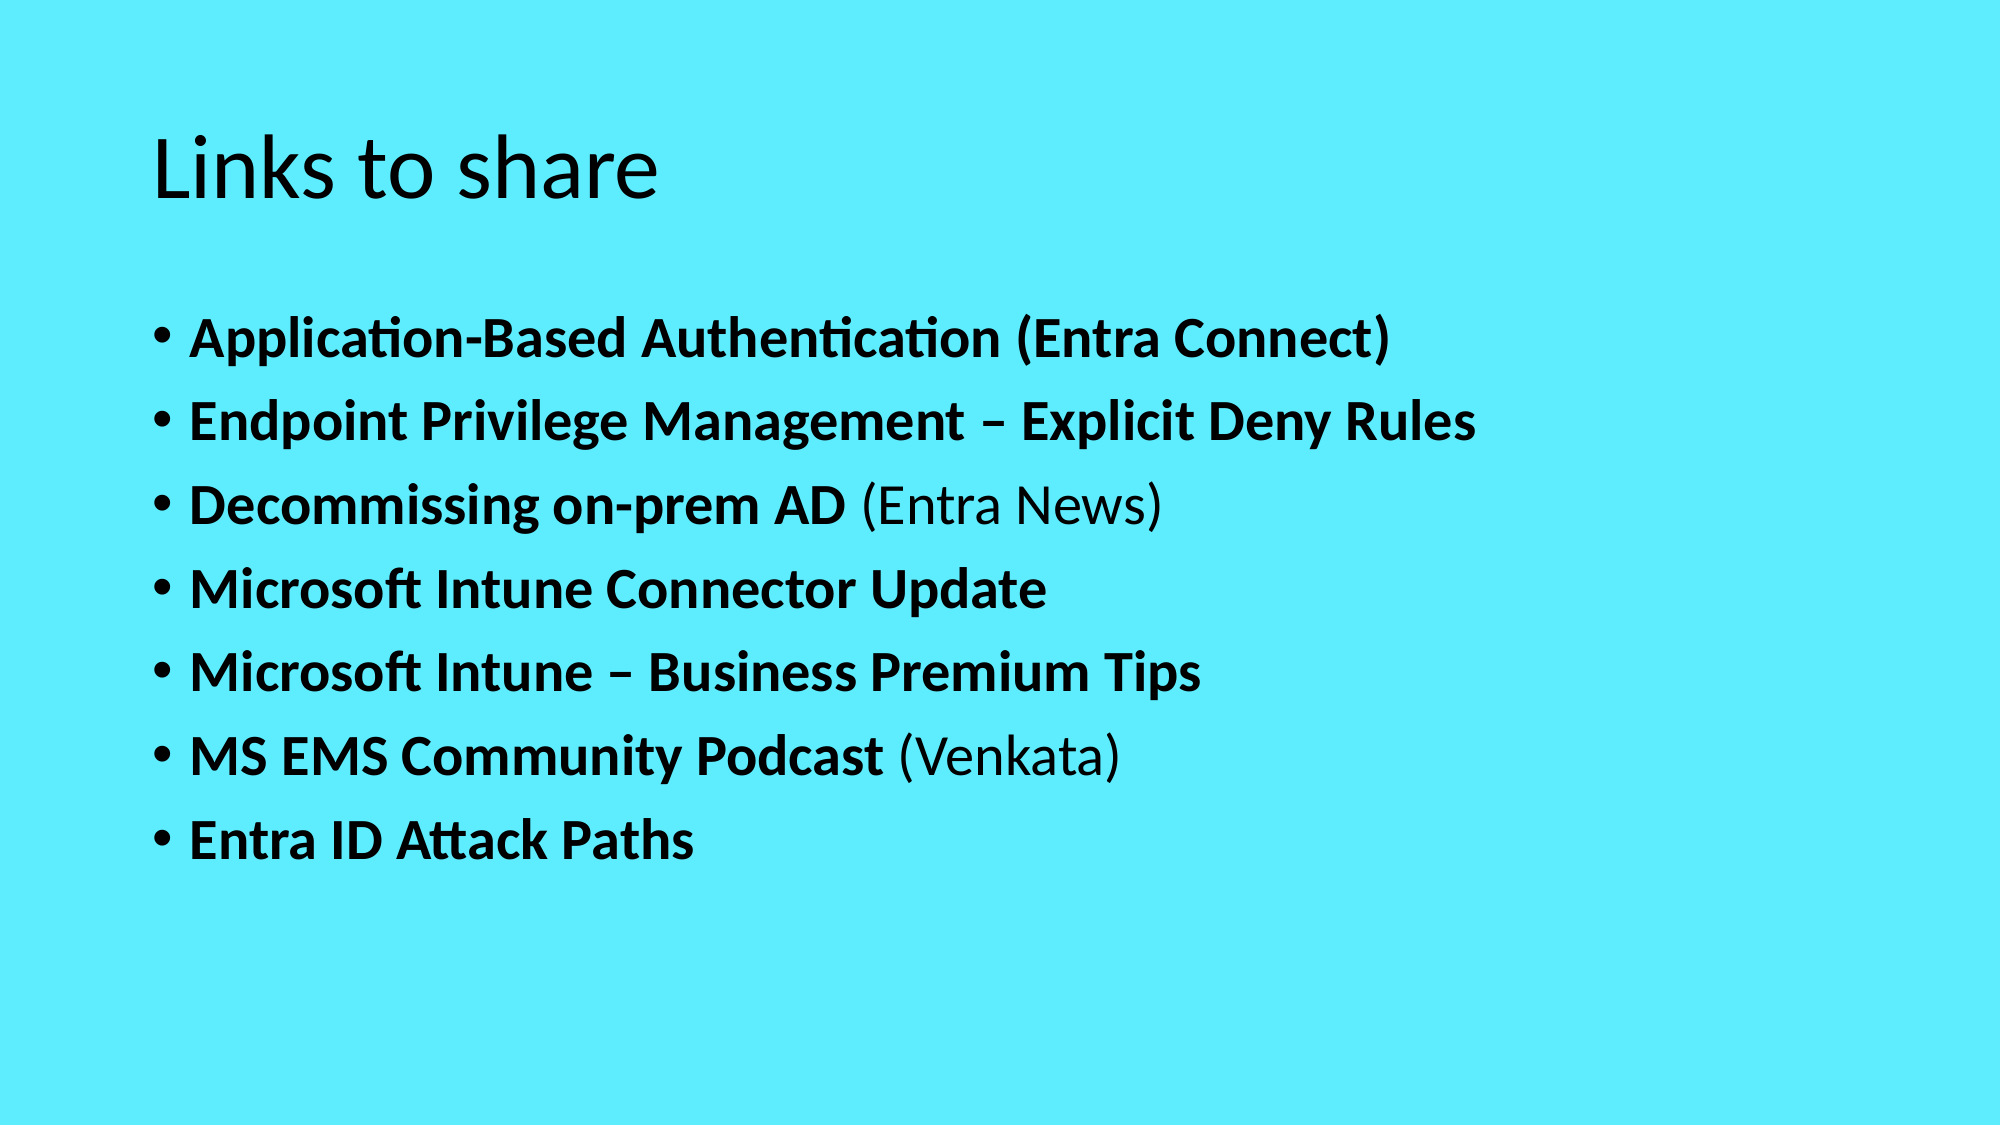

# Links to share
Application-Based Authentication (Entra Connect)
Endpoint Privilege Management – Explicit Deny Rules
Decommissing on-prem AD (Entra News)
Microsoft Intune Connector Update
Microsoft Intune – Business Premium Tips
MS EMS Community Podcast (Venkata)
Entra ID Attack Paths